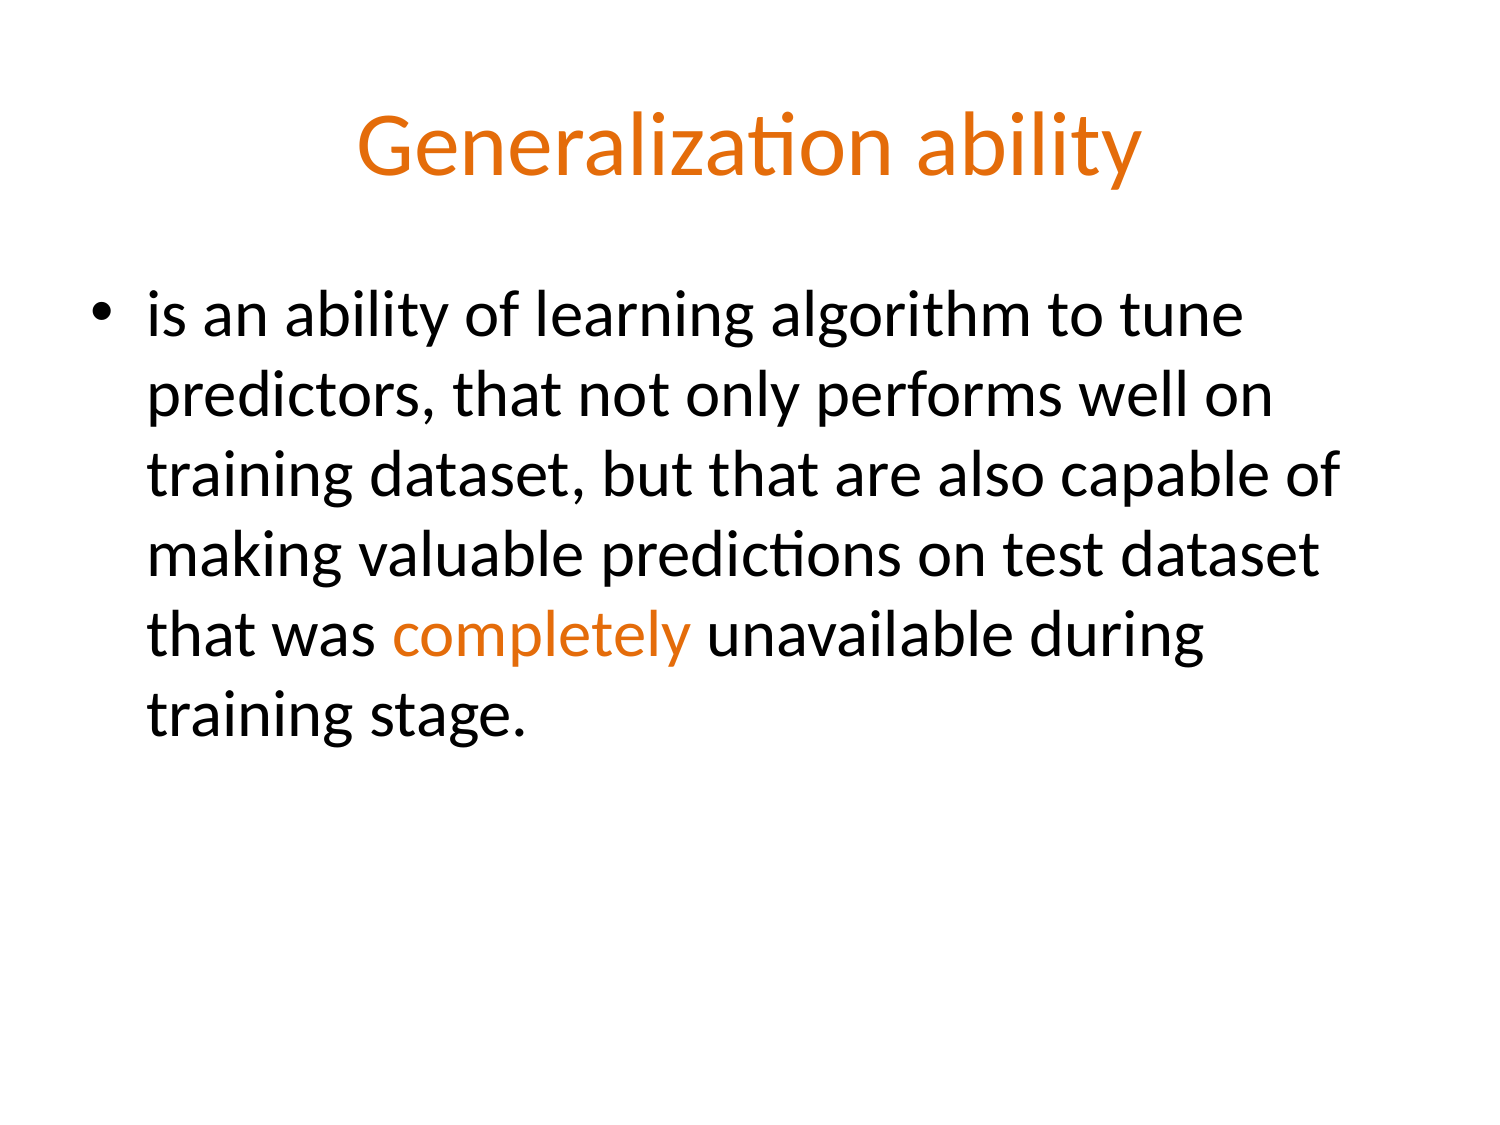

# Generalization ability
is an ability of learning algorithm to tune predictors, that not only performs well on training dataset, but that are also capable of making valuable predictions on test dataset that was completely unavailable during training stage.